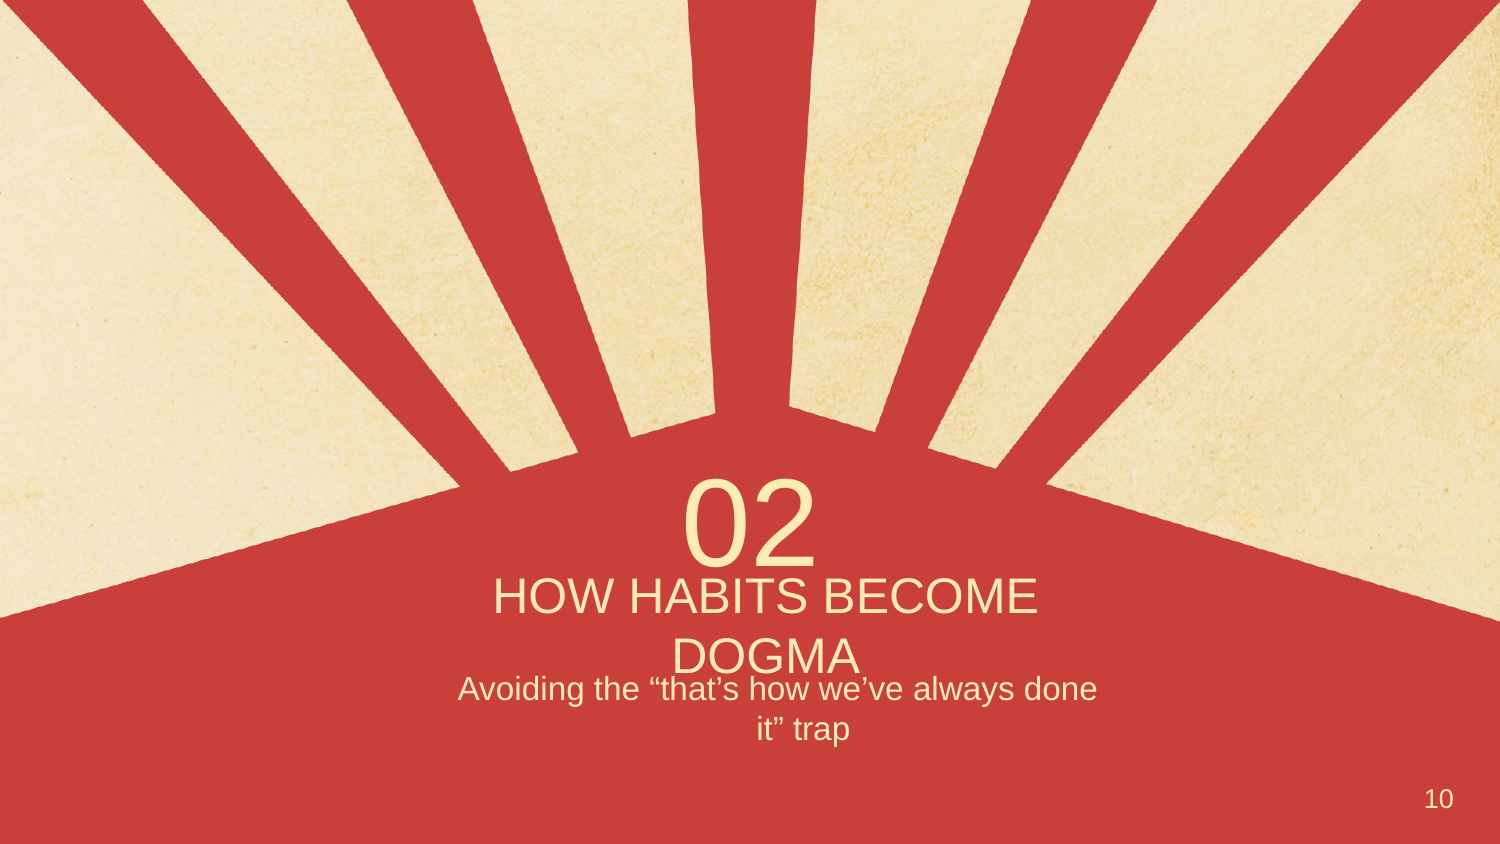

02
# HOW HABITS BECOME DOGMA
Avoiding the “that’s how we’ve always done it” trap
10